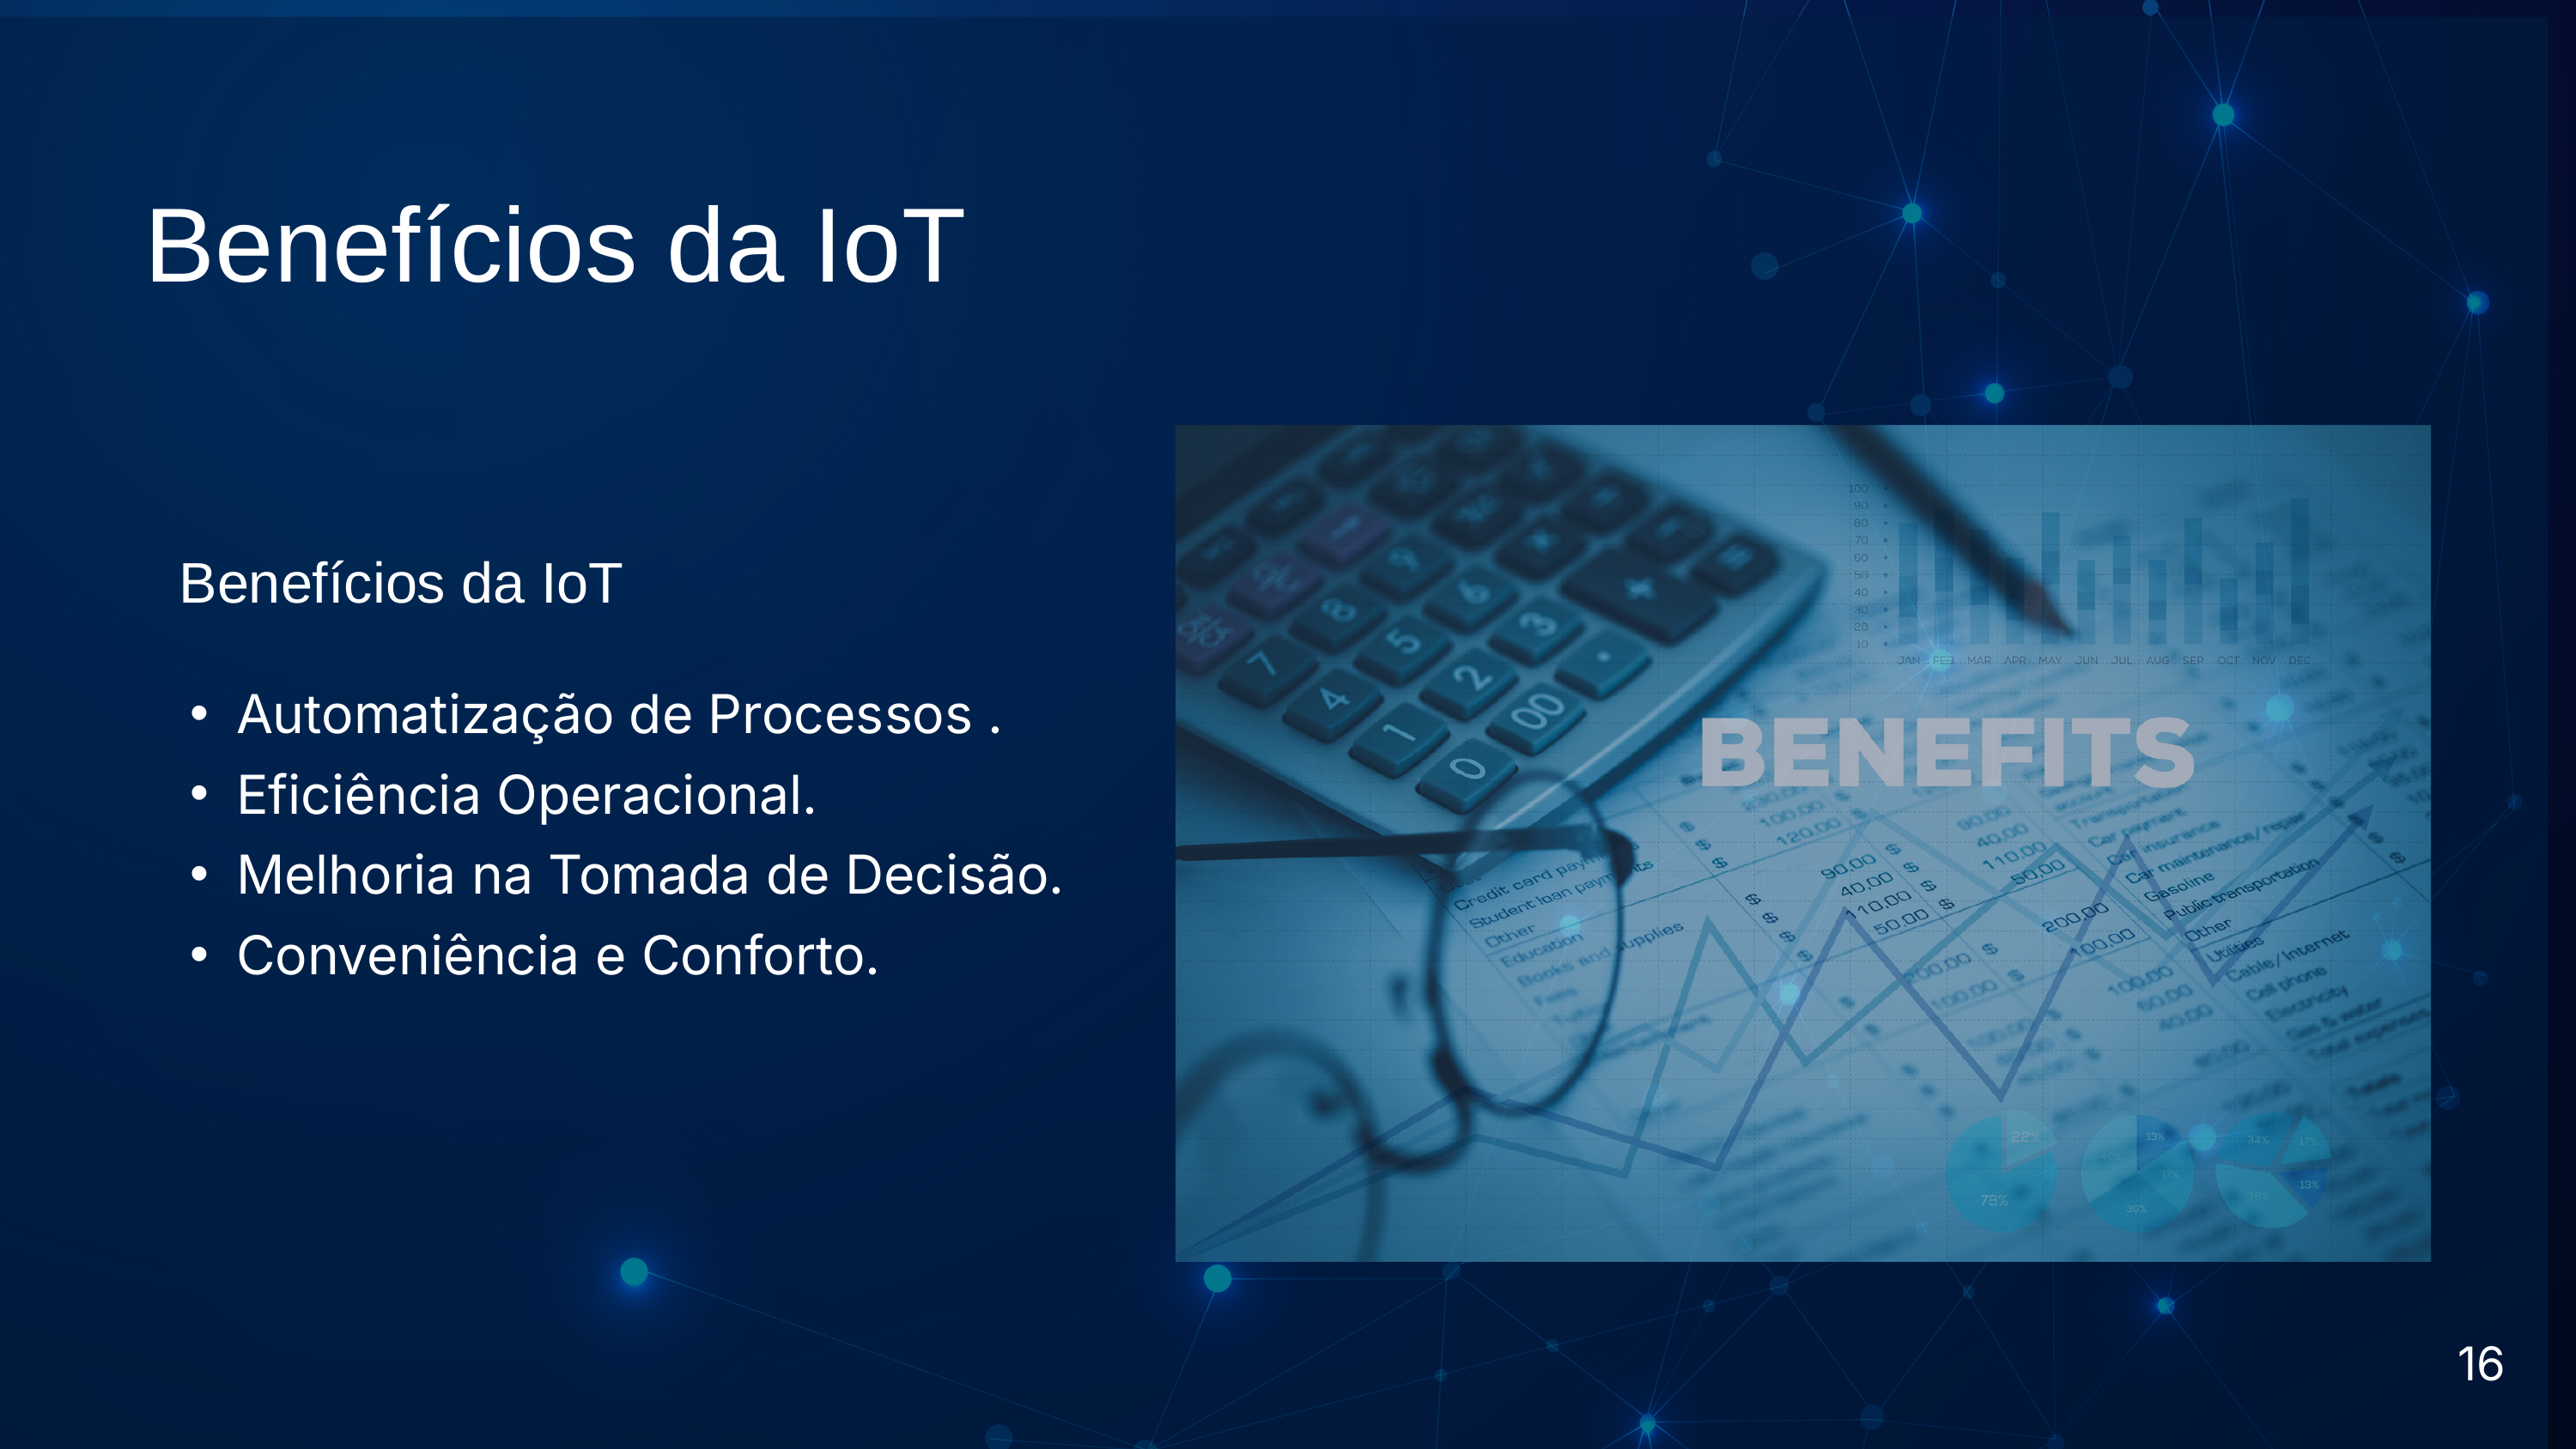

Benefícios da IoT

Benefícios da IoT
Automatização de Processos .
Eficiência Operacional.
Melhoria na Tomada de Decisão.
Conveniência e Conforto.
16